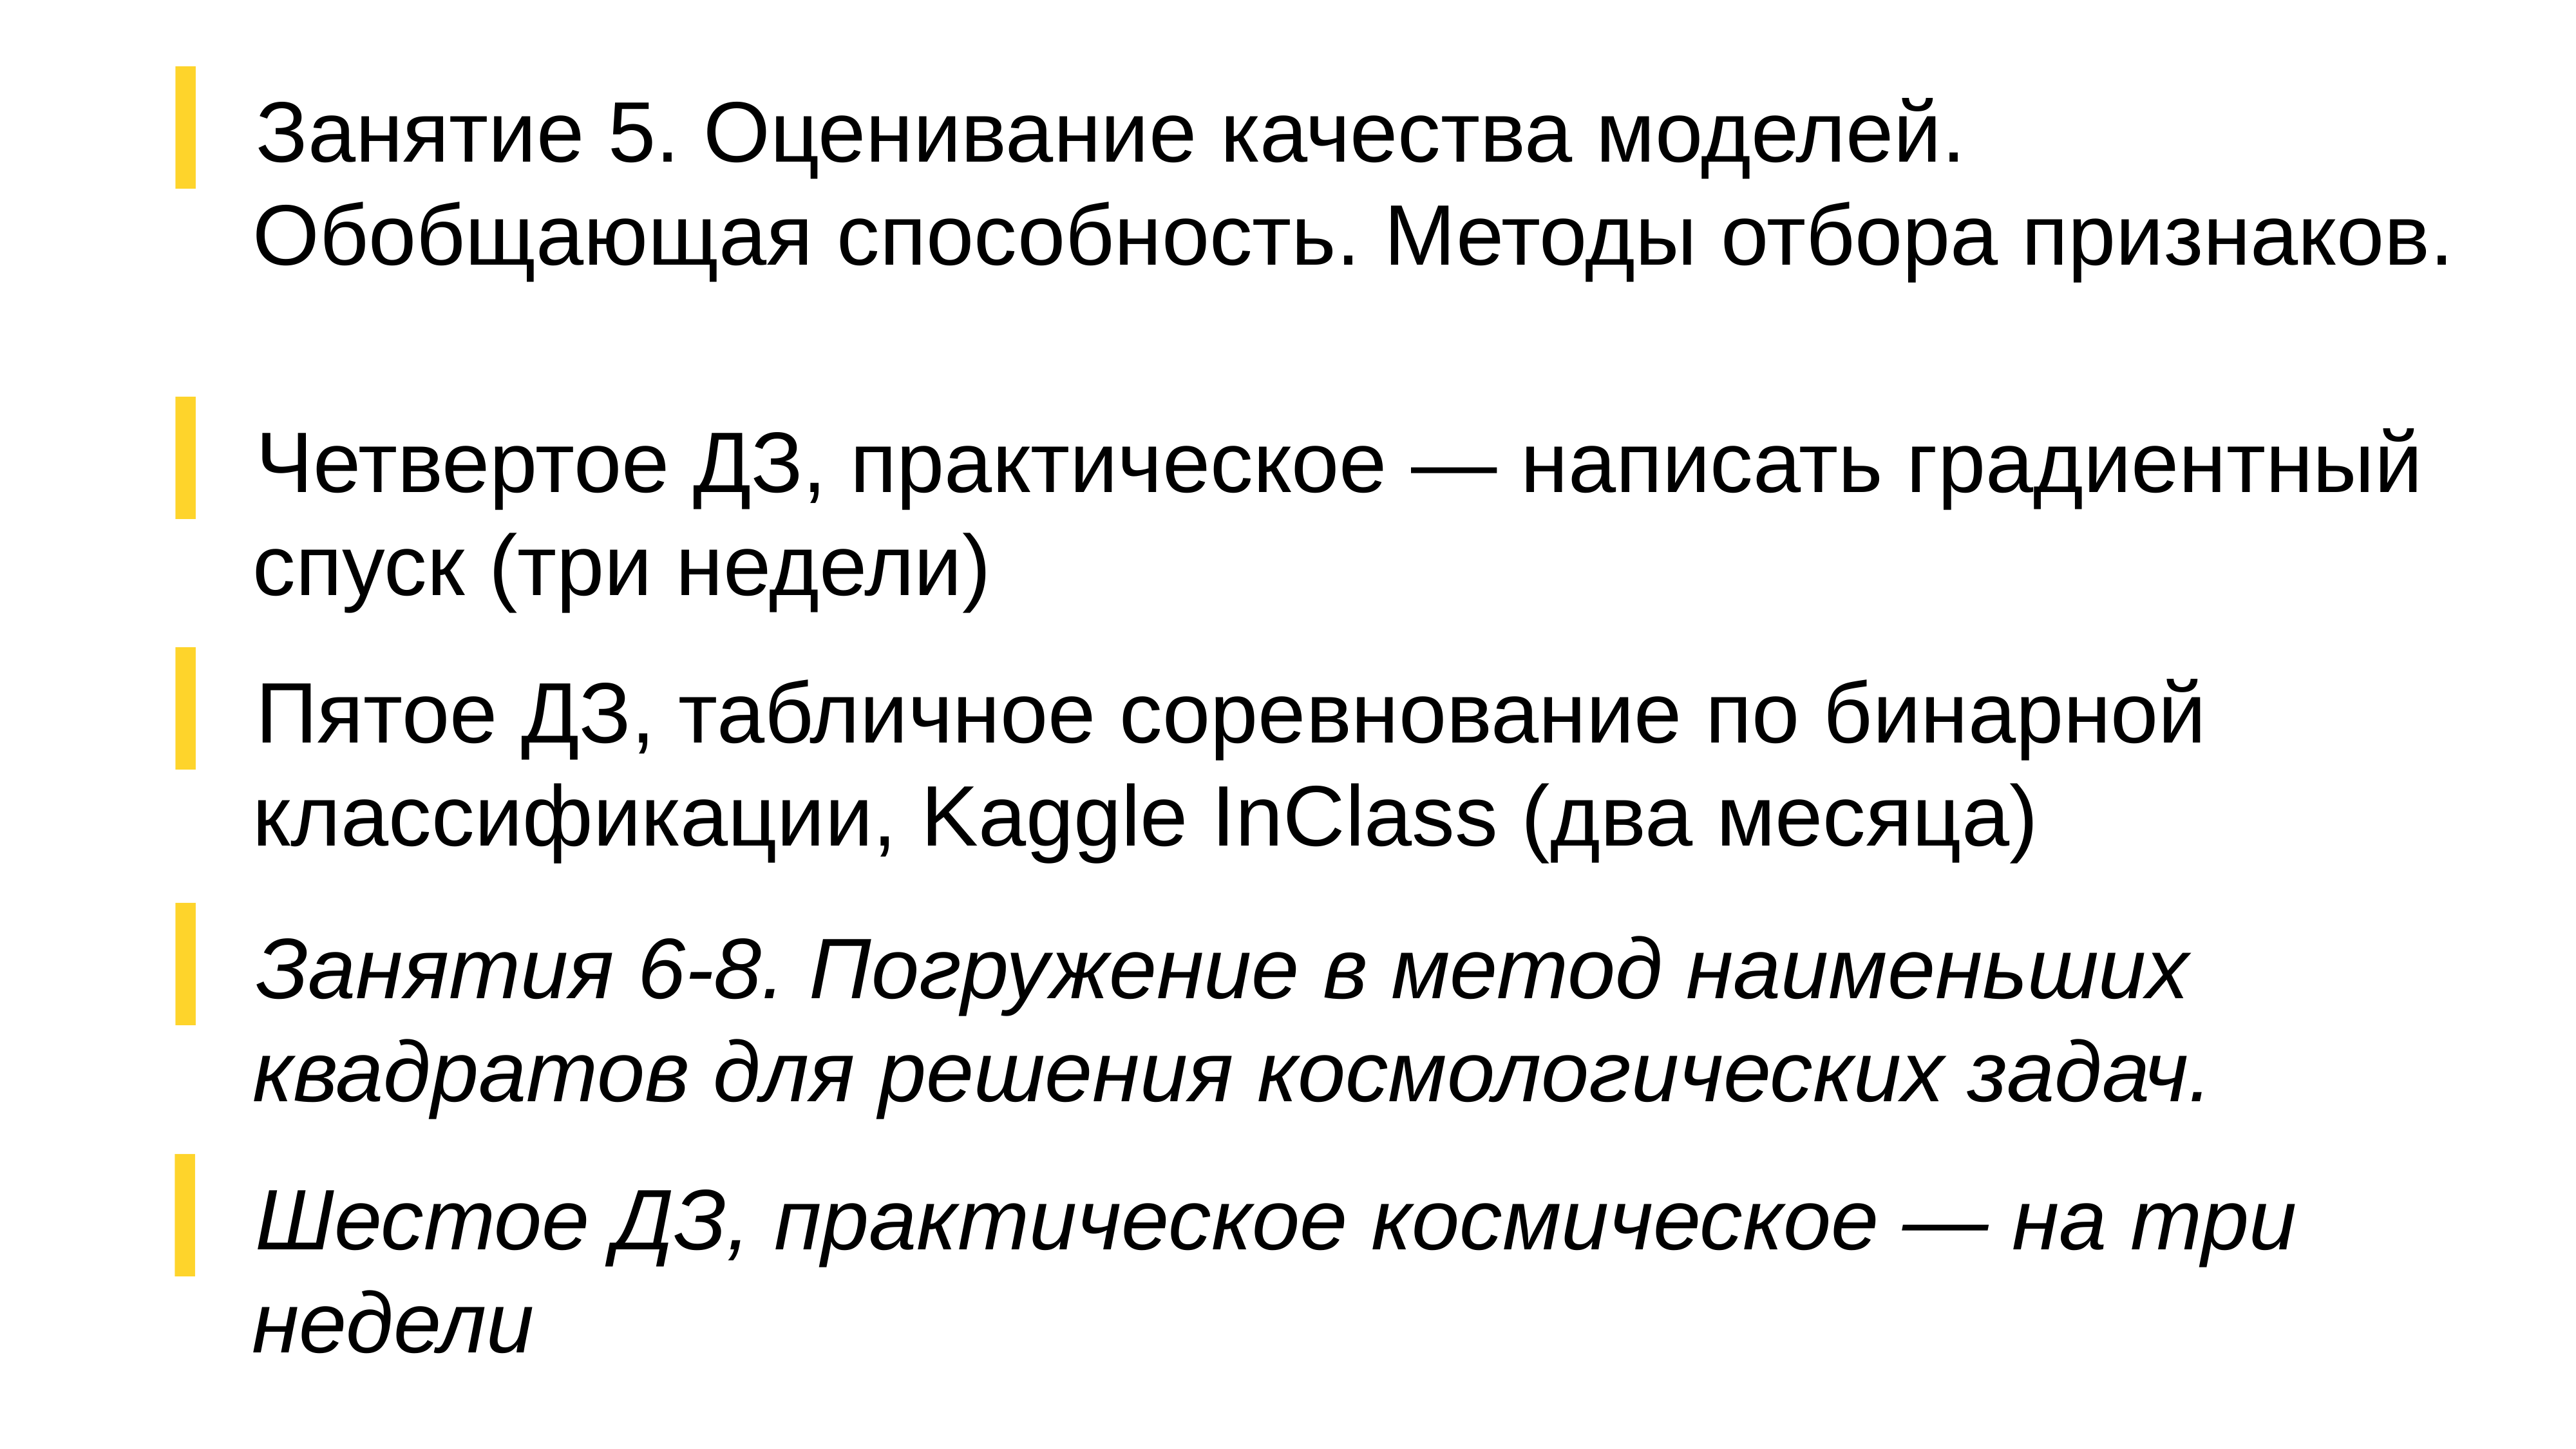

Занятие 5. Оценивание качества моделей. Обобщающая способность. Методы отбора признаков.
Четвертое ДЗ, практическое — написать градиентный спуск (три недели)
Пятое ДЗ, табличное соревнование по бинарной классификации, Kaggle InClass (два месяца)
Занятия 6-8. Погружение в метод наименьших квадратов для решения космологических задач.
Шестое ДЗ, практическое космическое — на три недели